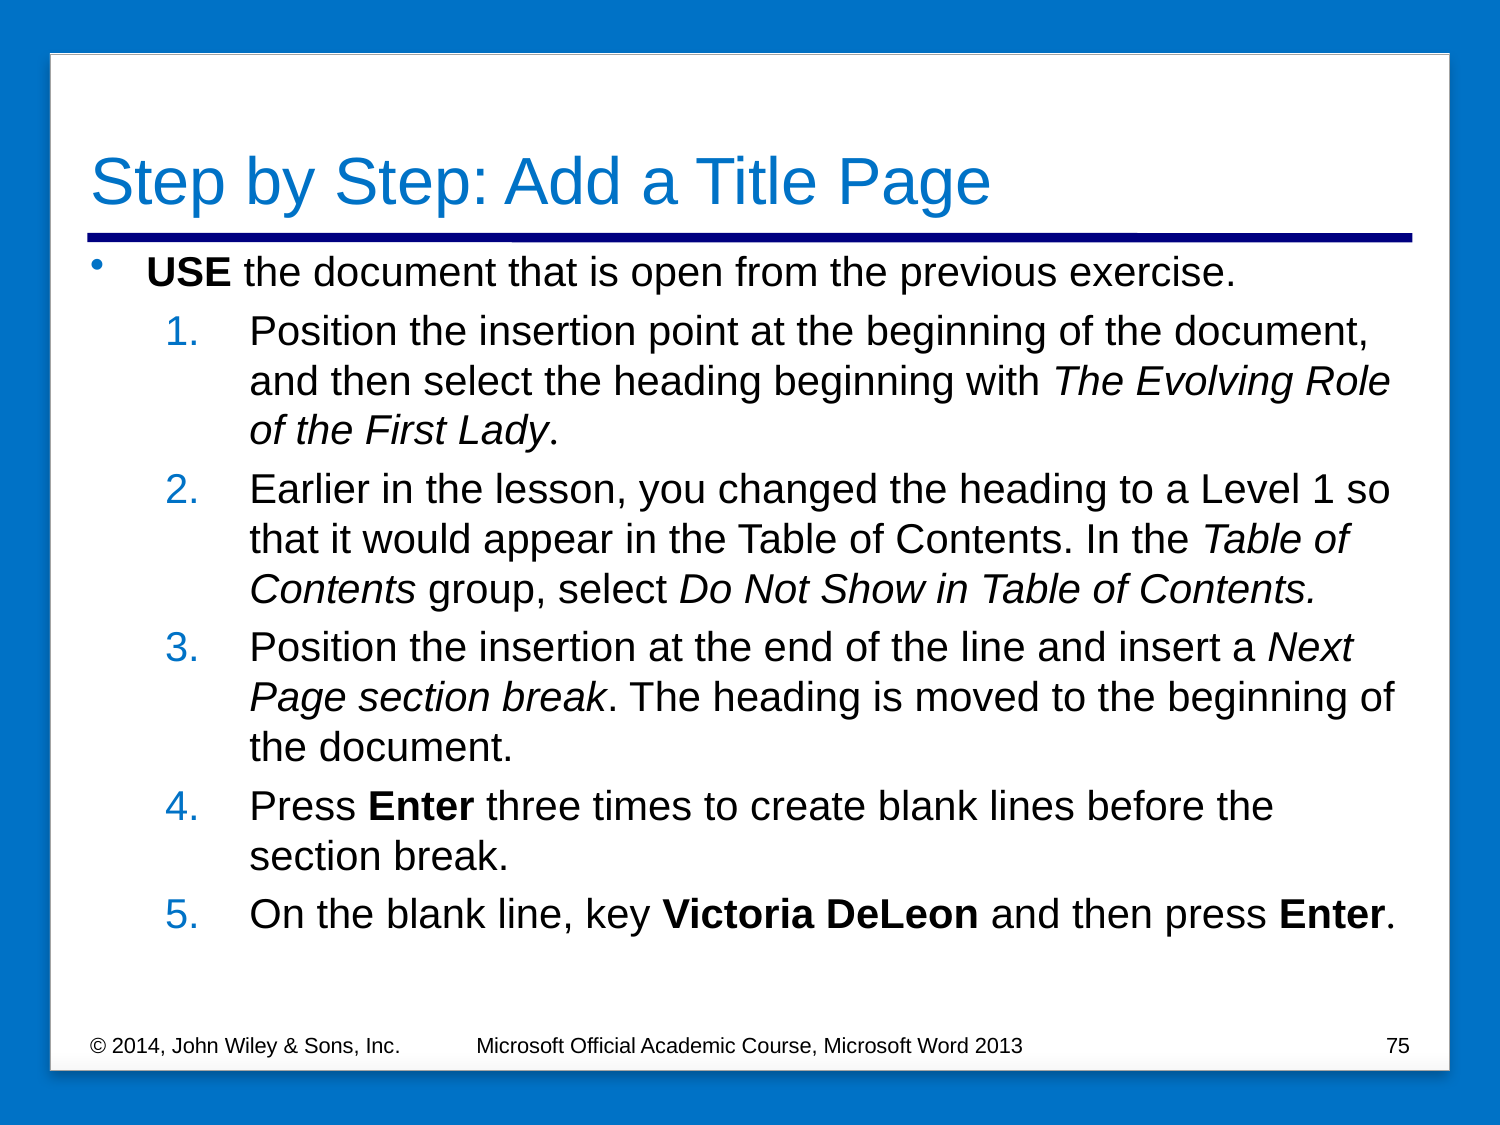

# Step by Step: Add a Title Page
USE the document that is open from the previous exercise.
Position the insertion point at the beginning of the document, and then select the heading beginning with The Evolving Role of the First Lady.
Earlier in the lesson, you changed the heading to a Level 1 so that it would appear in the Table of Contents. In the Table of Contents group, select Do Not Show in Table of Contents.
Position the insertion at the end of the line and insert a Next Page section break. The heading is moved to the beginning of the document.
Press Enter three times to create blank lines before the section break.
On the blank line, key Victoria DeLeon and then press Enter.

© 2014, John Wiley & Sons, Inc.
Microsoft Official Academic Course, Microsoft Word 2013
75